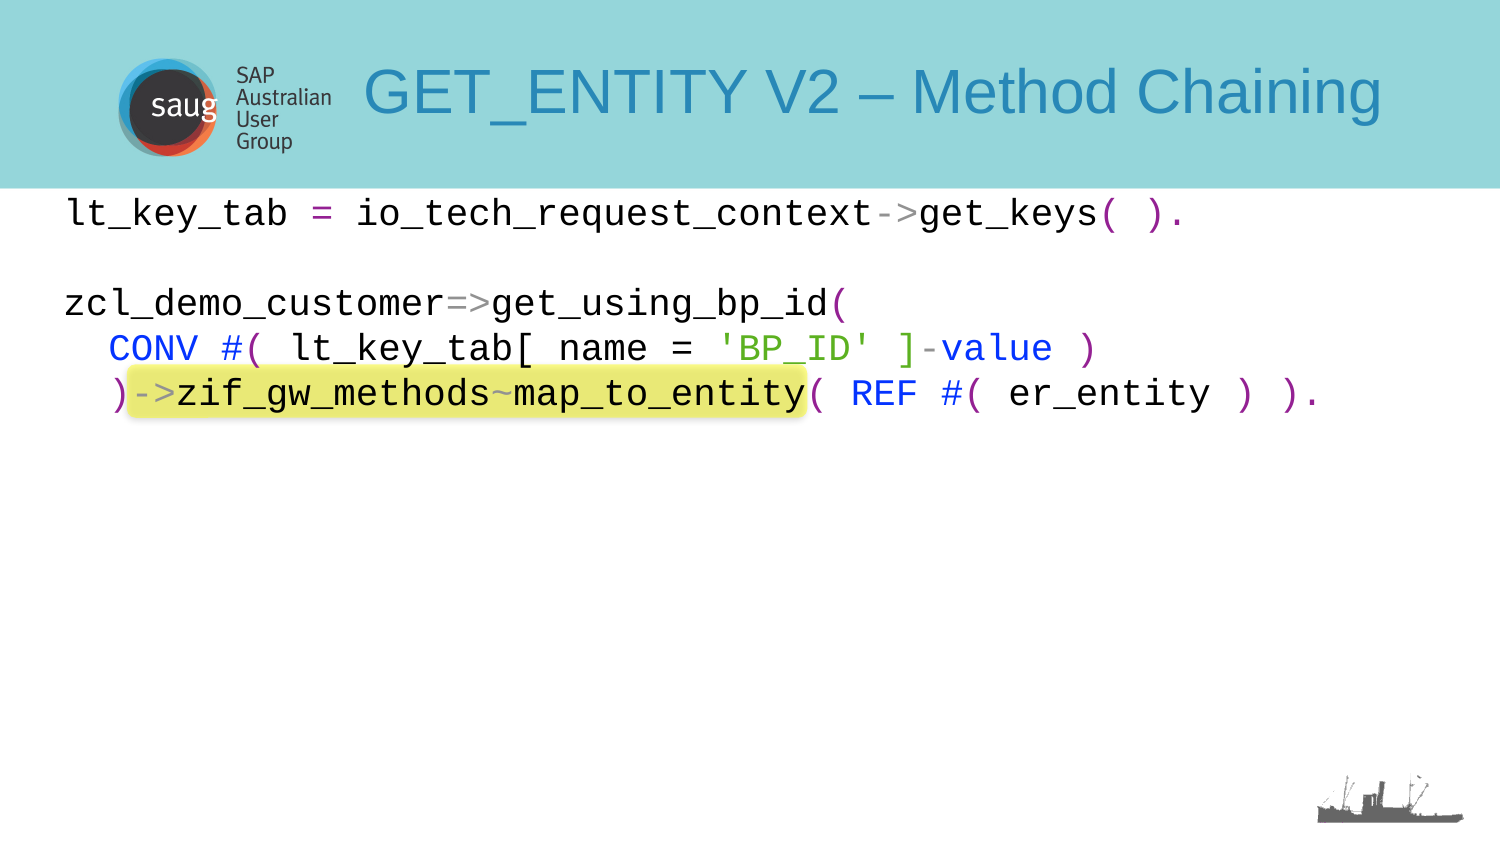

# GET_ENTITY V2 – Method Chaining
lt_key_tab = io_tech_request_context->get_keys( ).
zcl_demo_customer=>get_using_bp_id(
  CONV #( lt_key_tab[ name = 'BP_ID' ]-value )
  )->zif_gw_methods~map_to_entity( REF #( er_entity ) ).